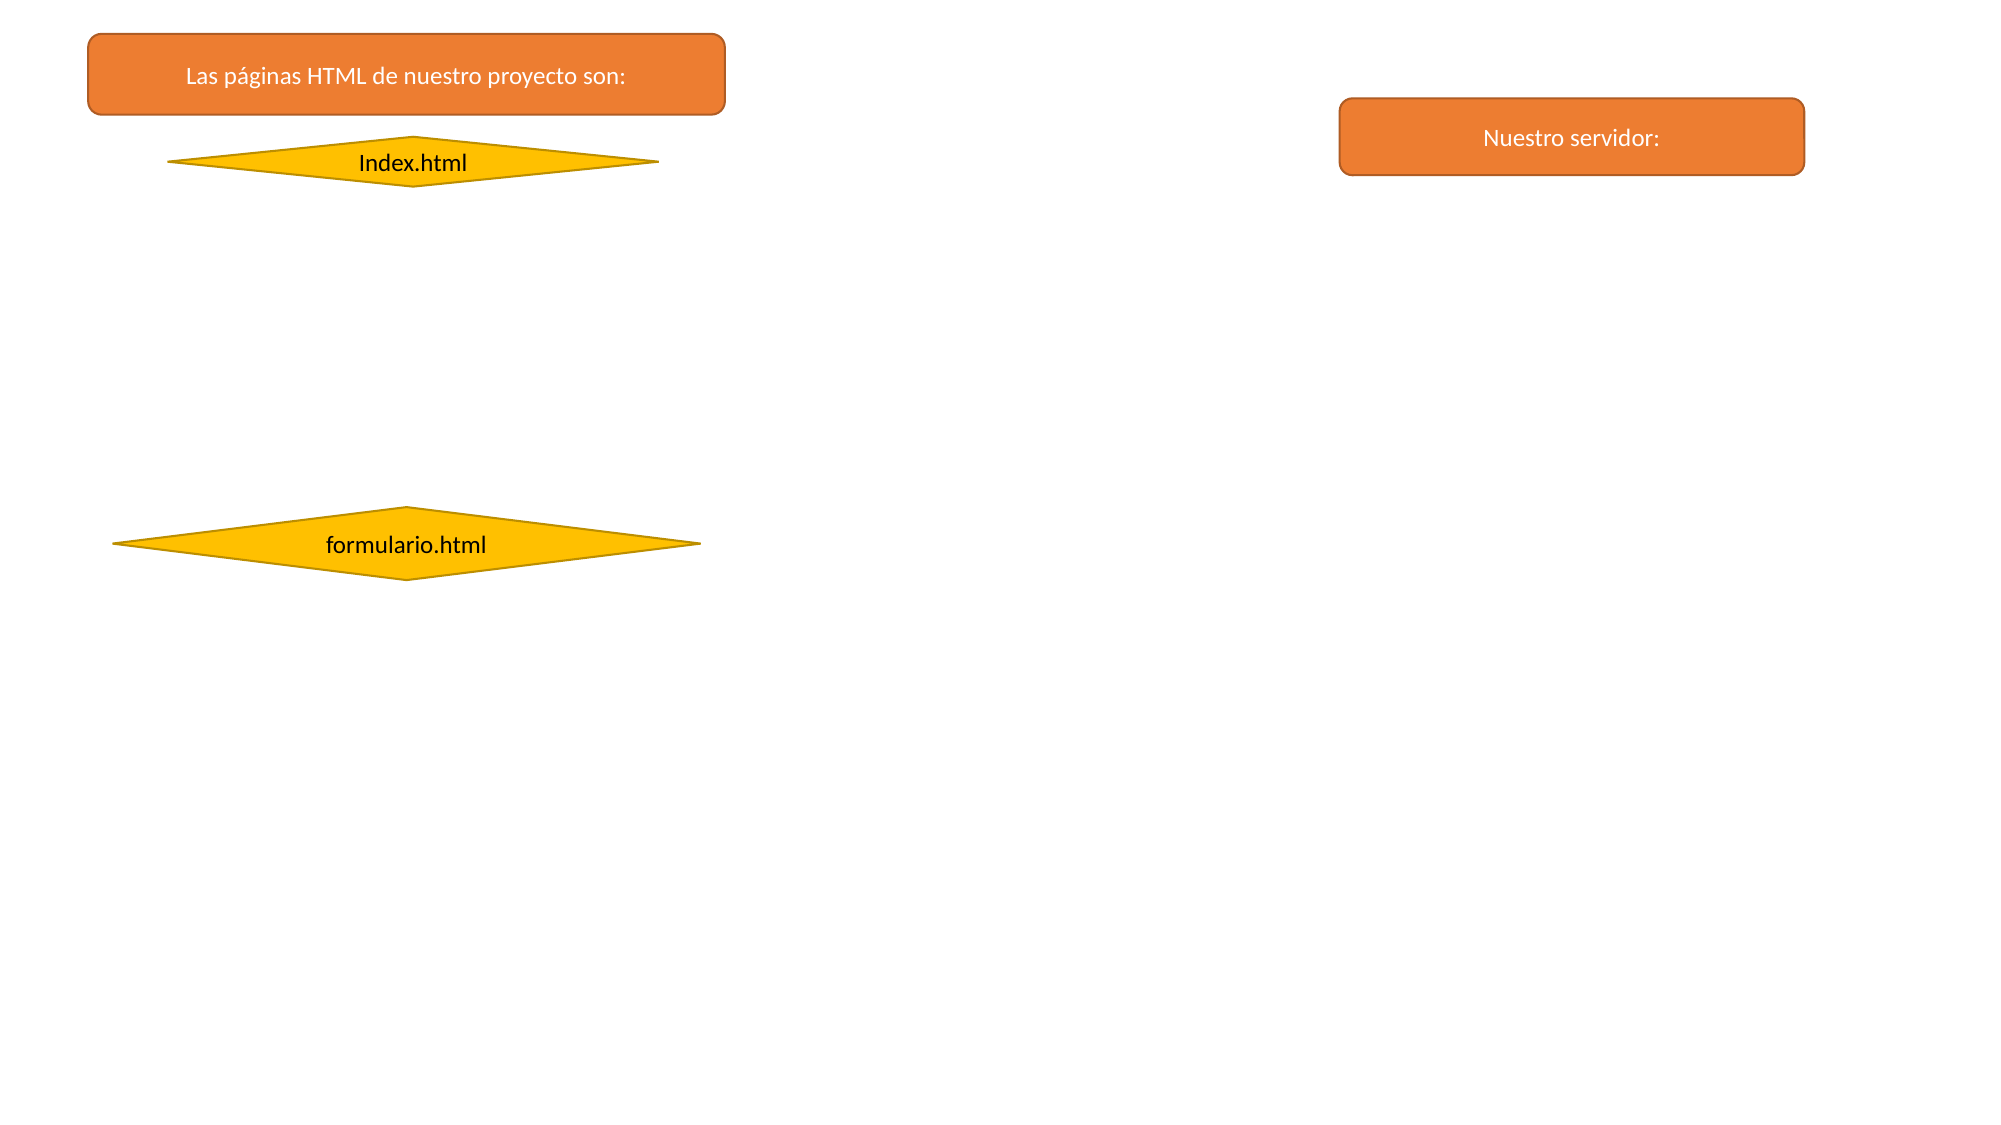

Las páginas HTML de nuestro proyecto son:
Nuestro servidor:
Index.html

formulario.html